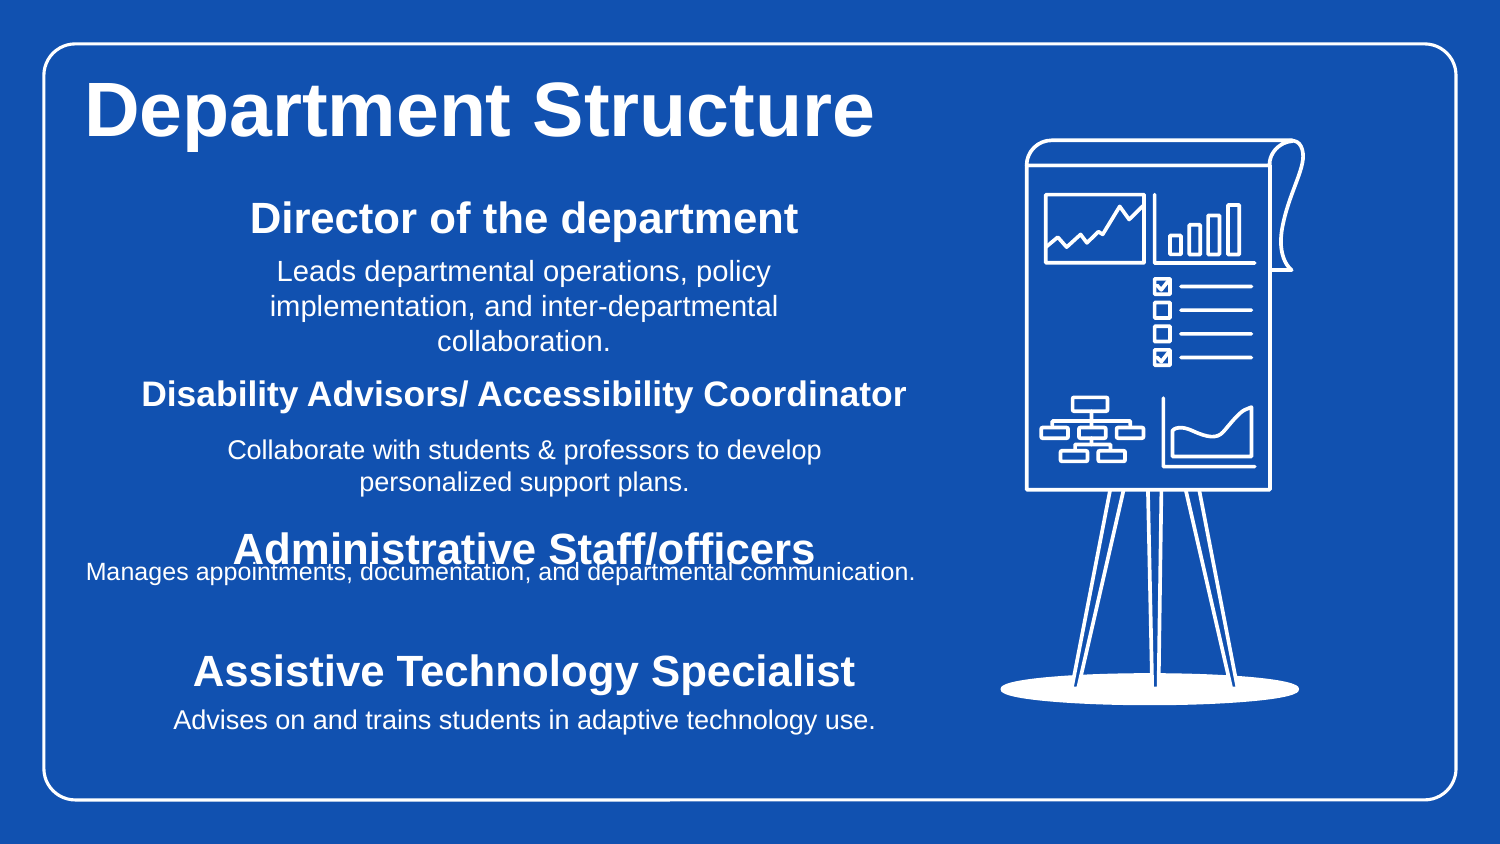

Department Structure

# Director of the department
Leads departmental operations, policy implementation, and inter-departmental collaboration.
Disability Advisors/ Accessibility Coordinator
Collaborate with students & professors to develop personalized support plans.
Administrative Staff/officers
Manages appointments, documentation, and departmental communication.

Assistive Technology Specialist
Advises on and trains students in adaptive technology use.